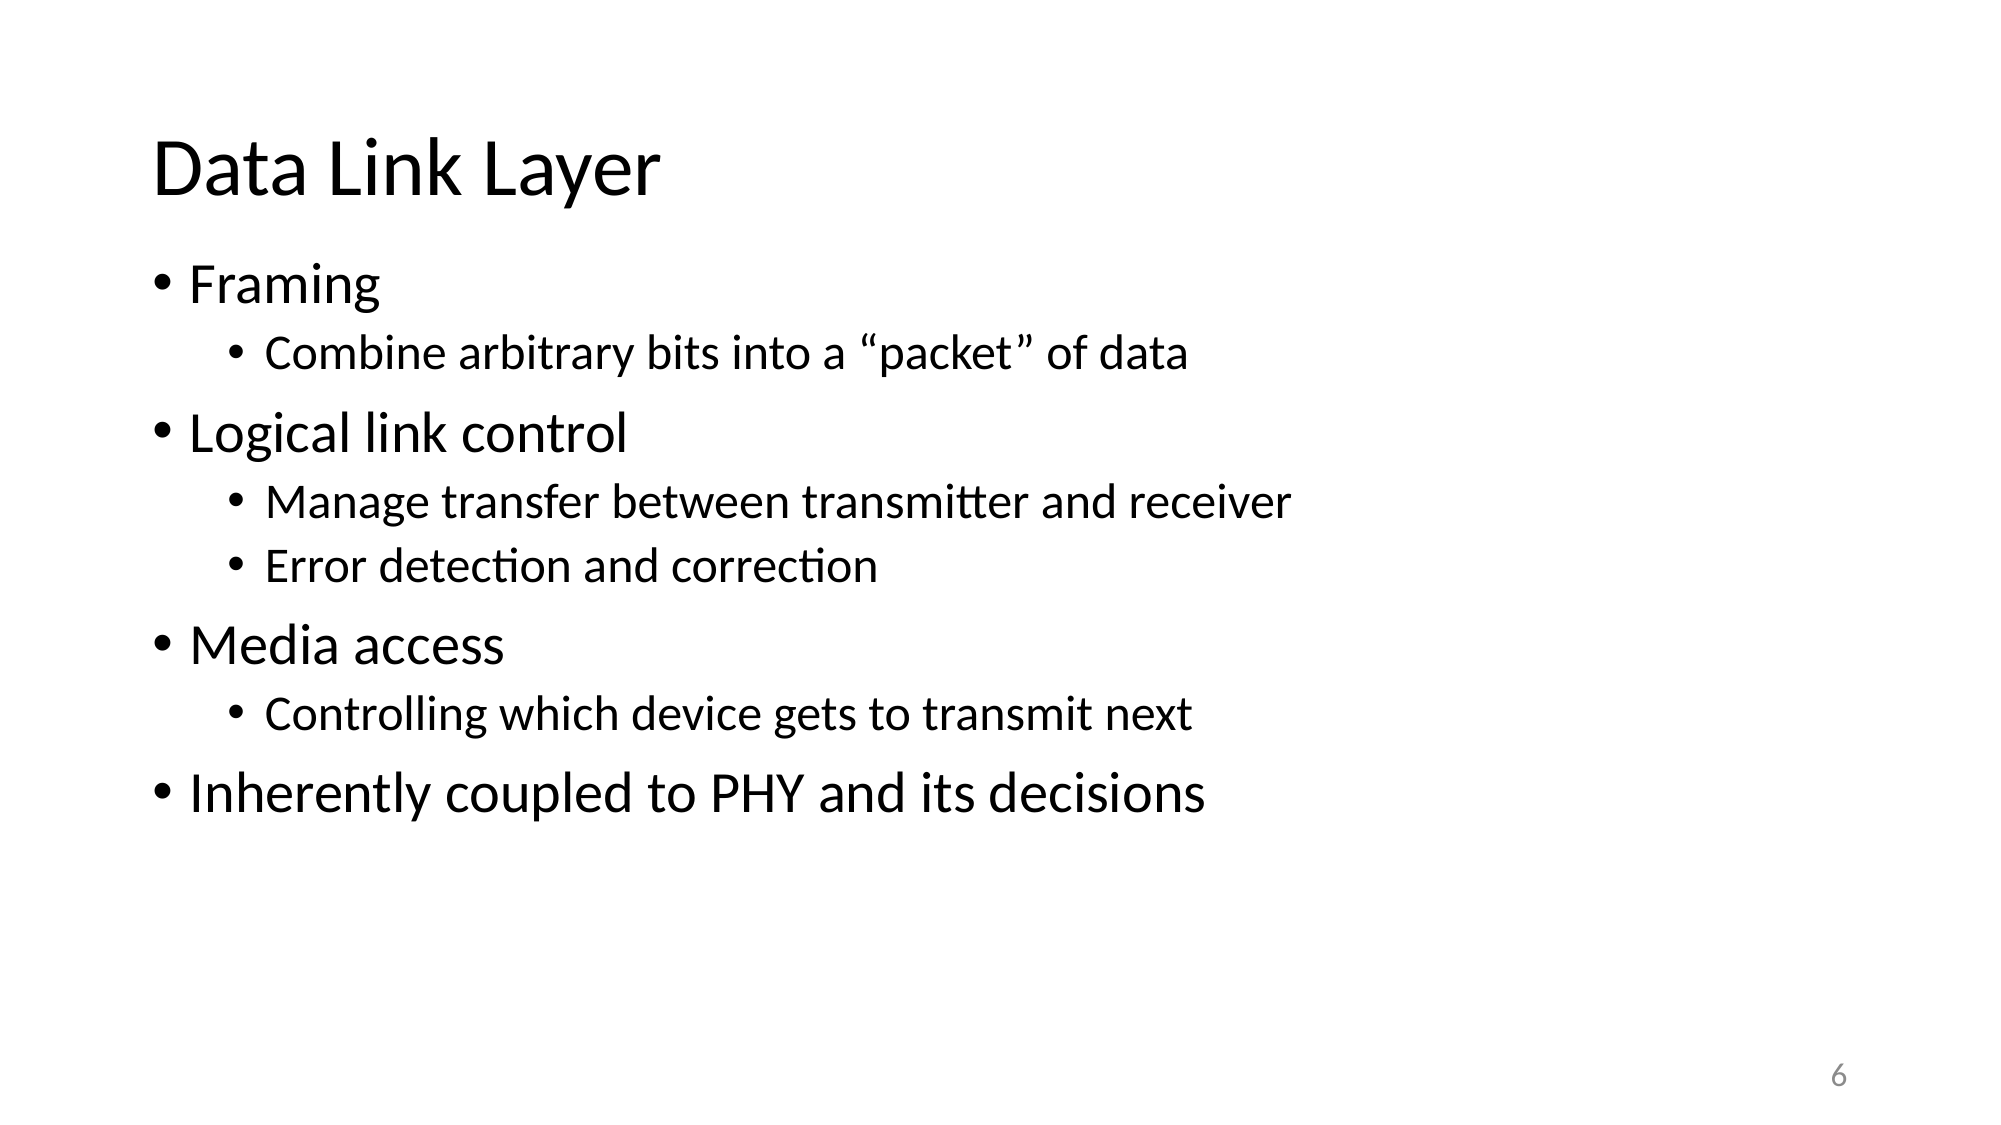

# Data Link Layer
Framing
Combine arbitrary bits into a “packet” of data
Logical link control
Manage transfer between transmitter and receiver
Error detection and correction
Media access
Controlling which device gets to transmit next
Inherently coupled to PHY and its decisions
6